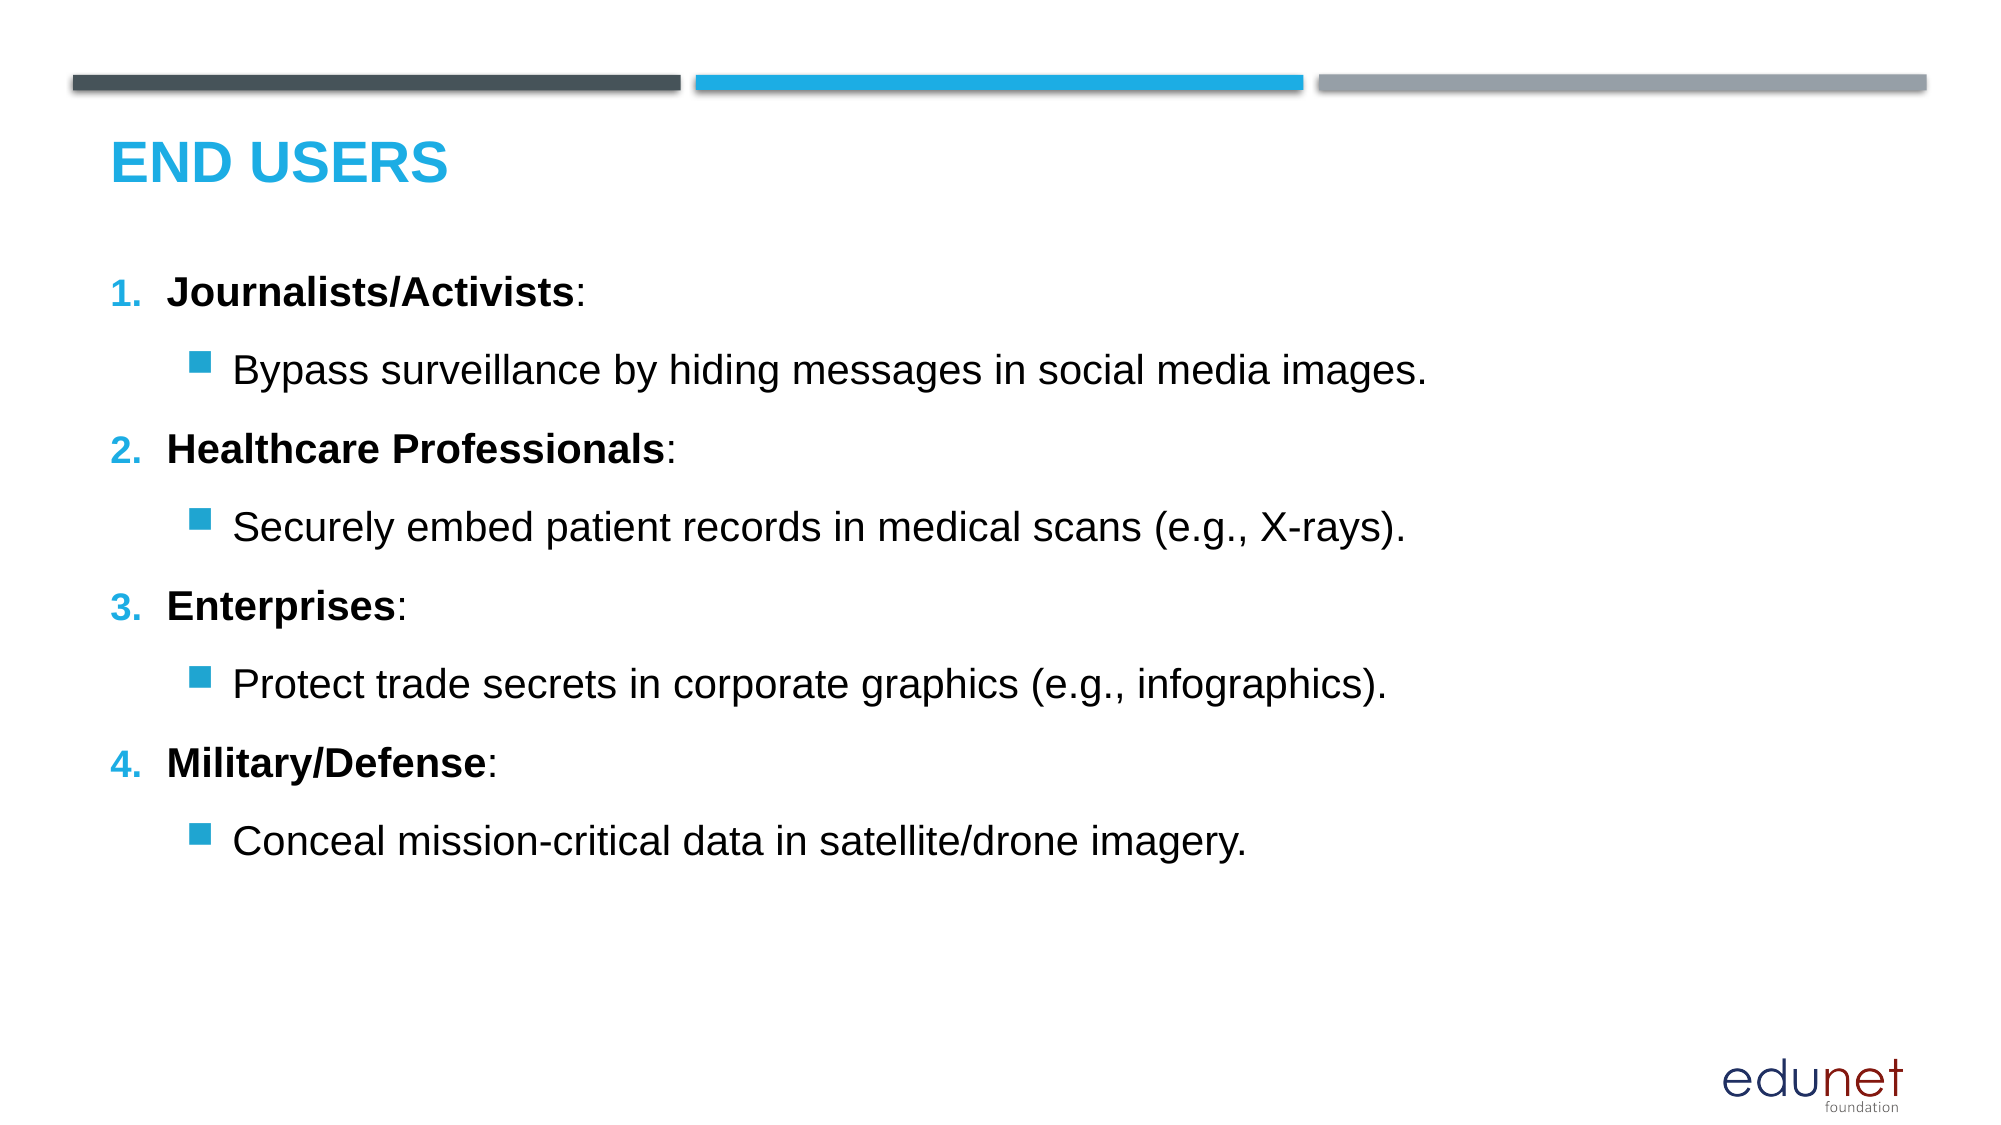

# End users
Journalists/Activists:
Bypass surveillance by hiding messages in social media images.
Healthcare Professionals:
Securely embed patient records in medical scans (e.g., X-rays).
Enterprises:
Protect trade secrets in corporate graphics (e.g., infographics).
Military/Defense:
Conceal mission-critical data in satellite/drone imagery.